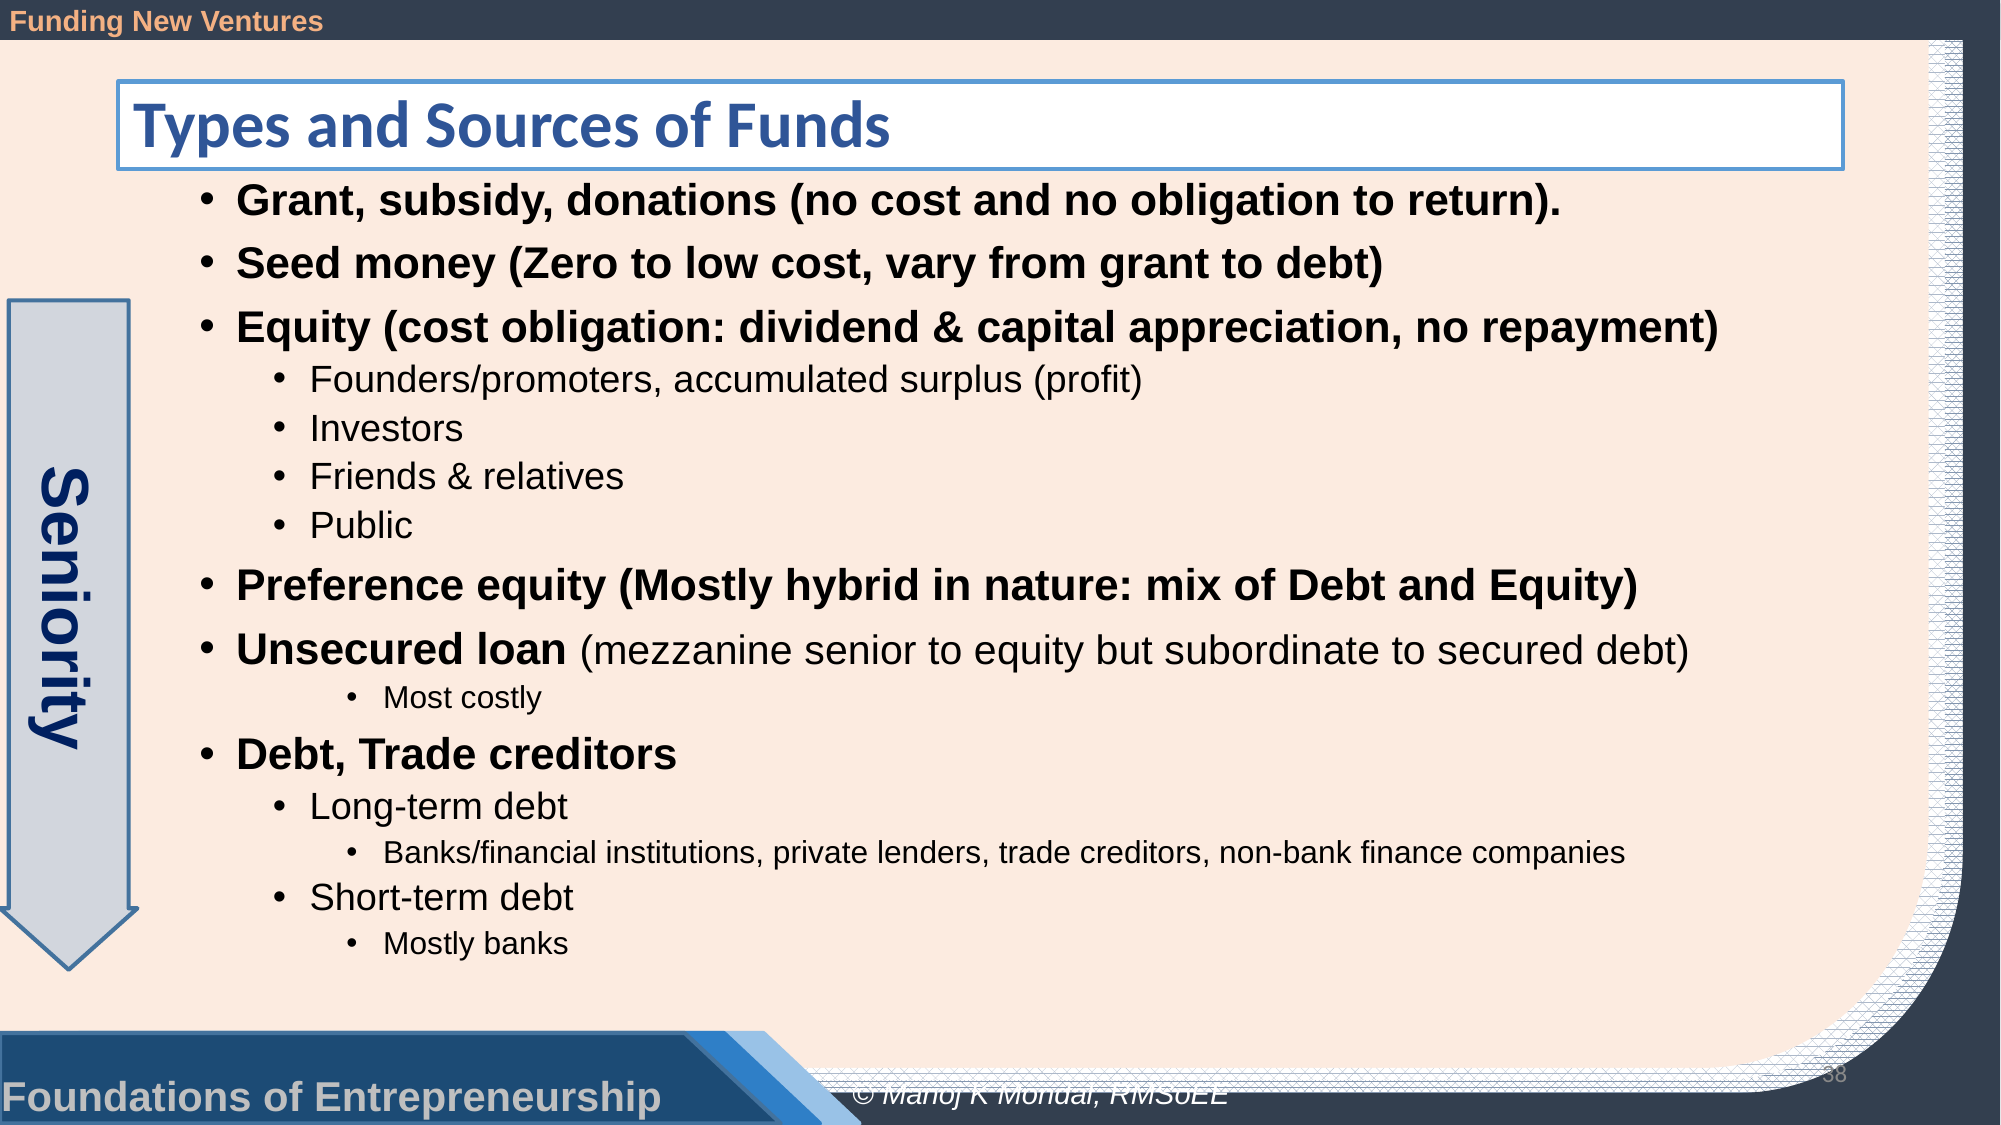

# Types and Sources of Funds
Grant, subsidy, donations (no cost and no obligation to return).
Seed money (Zero to low cost, vary from grant to debt)
Equity (cost obligation: dividend & capital appreciation, no repayment)
Founders/promoters, accumulated surplus (profit)
Investors
Friends & relatives
Public
Preference equity (Mostly hybrid in nature: mix of Debt and Equity)
Unsecured loan (mezzanine senior to equity but subordinate to secured debt)
Most costly
Debt, Trade creditors
Long-term debt
Banks/financial institutions, private lenders, trade creditors, non-bank finance companies
Short-term debt
Mostly banks
Seniority
38